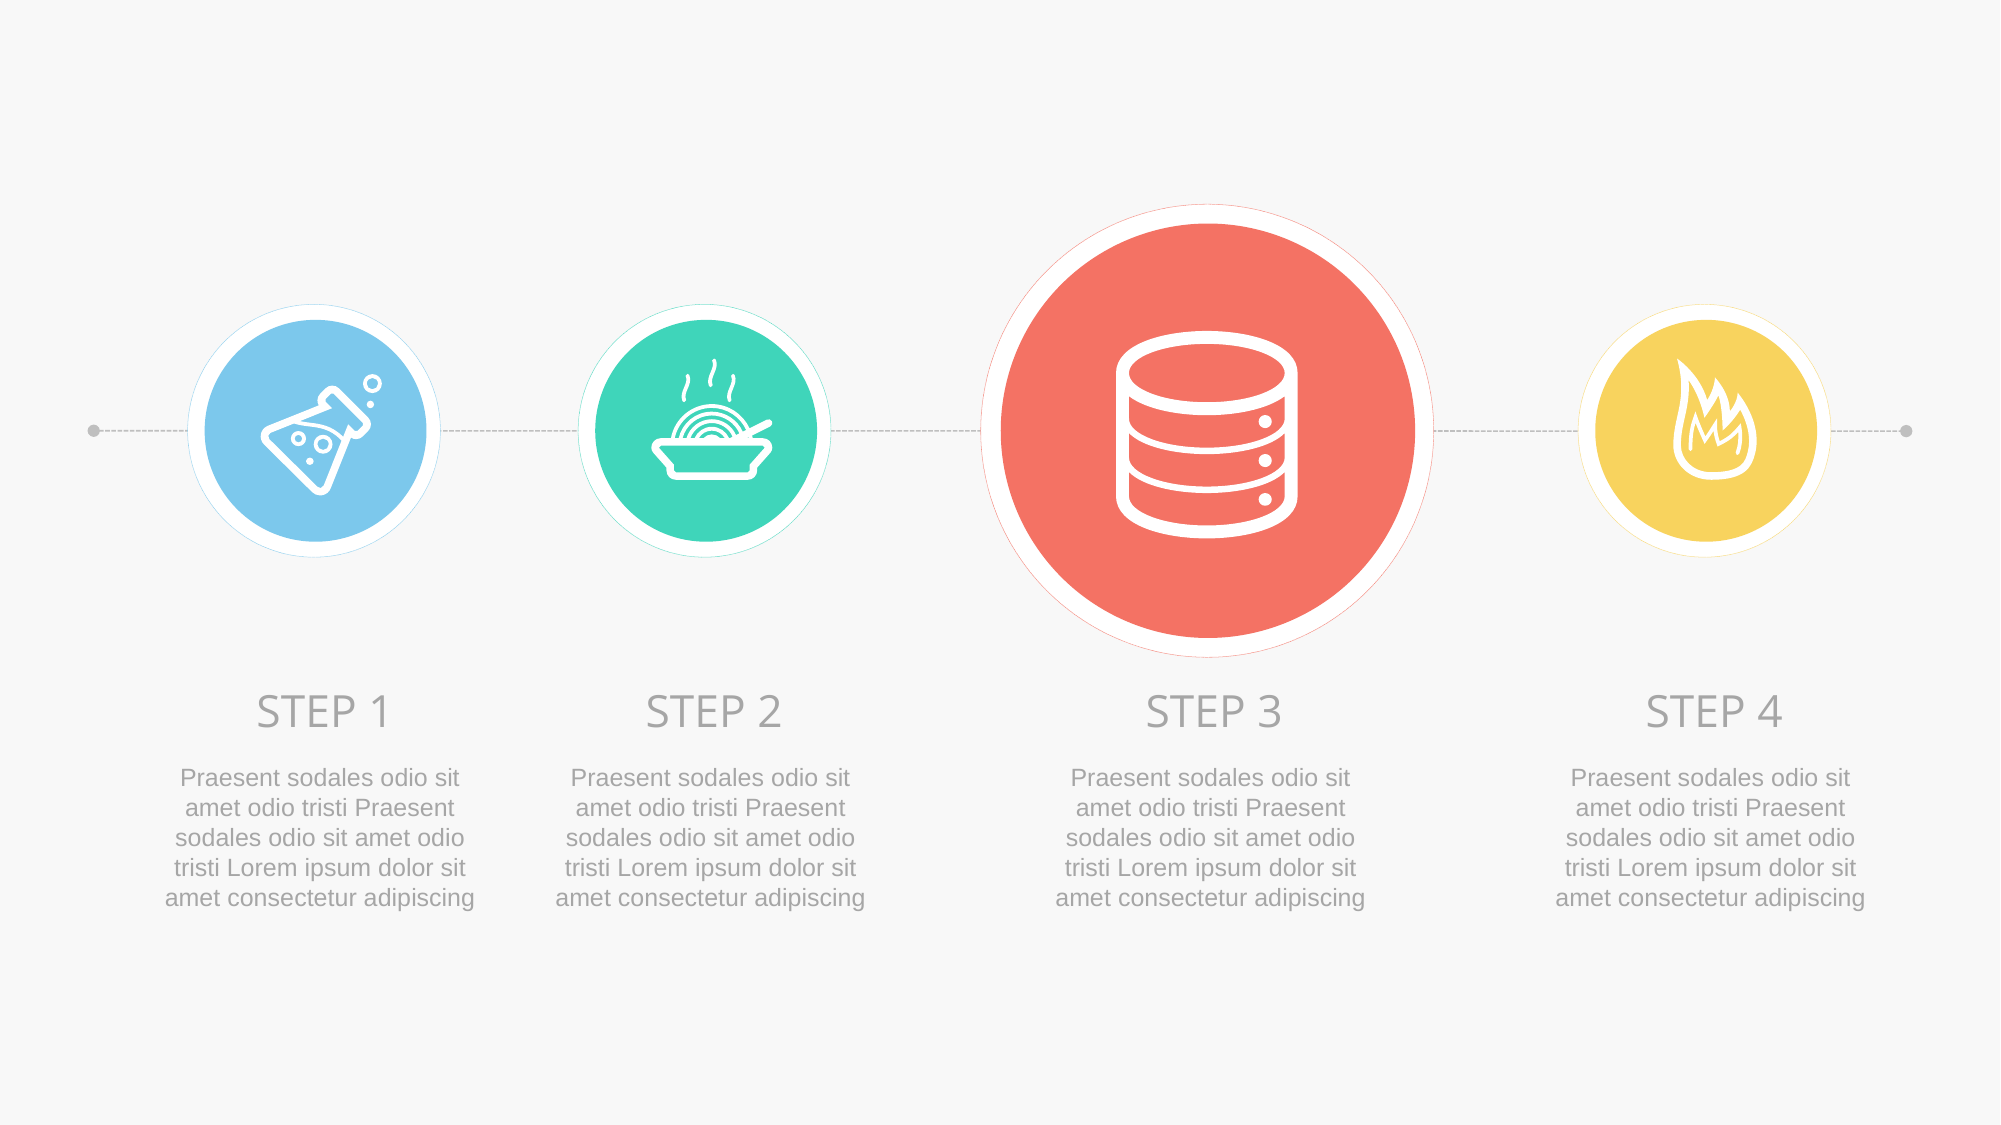

STEP 1
Praesent sodales odio sit amet odio tristi Praesent sodales odio sit amet odio tristi Lorem ipsum dolor sit amet consectetur adipiscing
STEP 2
Praesent sodales odio sit amet odio tristi Praesent sodales odio sit amet odio tristi Lorem ipsum dolor sit amet consectetur adipiscing
STEP 4
Praesent sodales odio sit amet odio tristi Praesent sodales odio sit amet odio tristi Lorem ipsum dolor sit amet consectetur adipiscing
STEP 3
Praesent sodales odio sit amet odio tristi Praesent sodales odio sit amet odio tristi Lorem ipsum dolor sit amet consectetur adipiscing